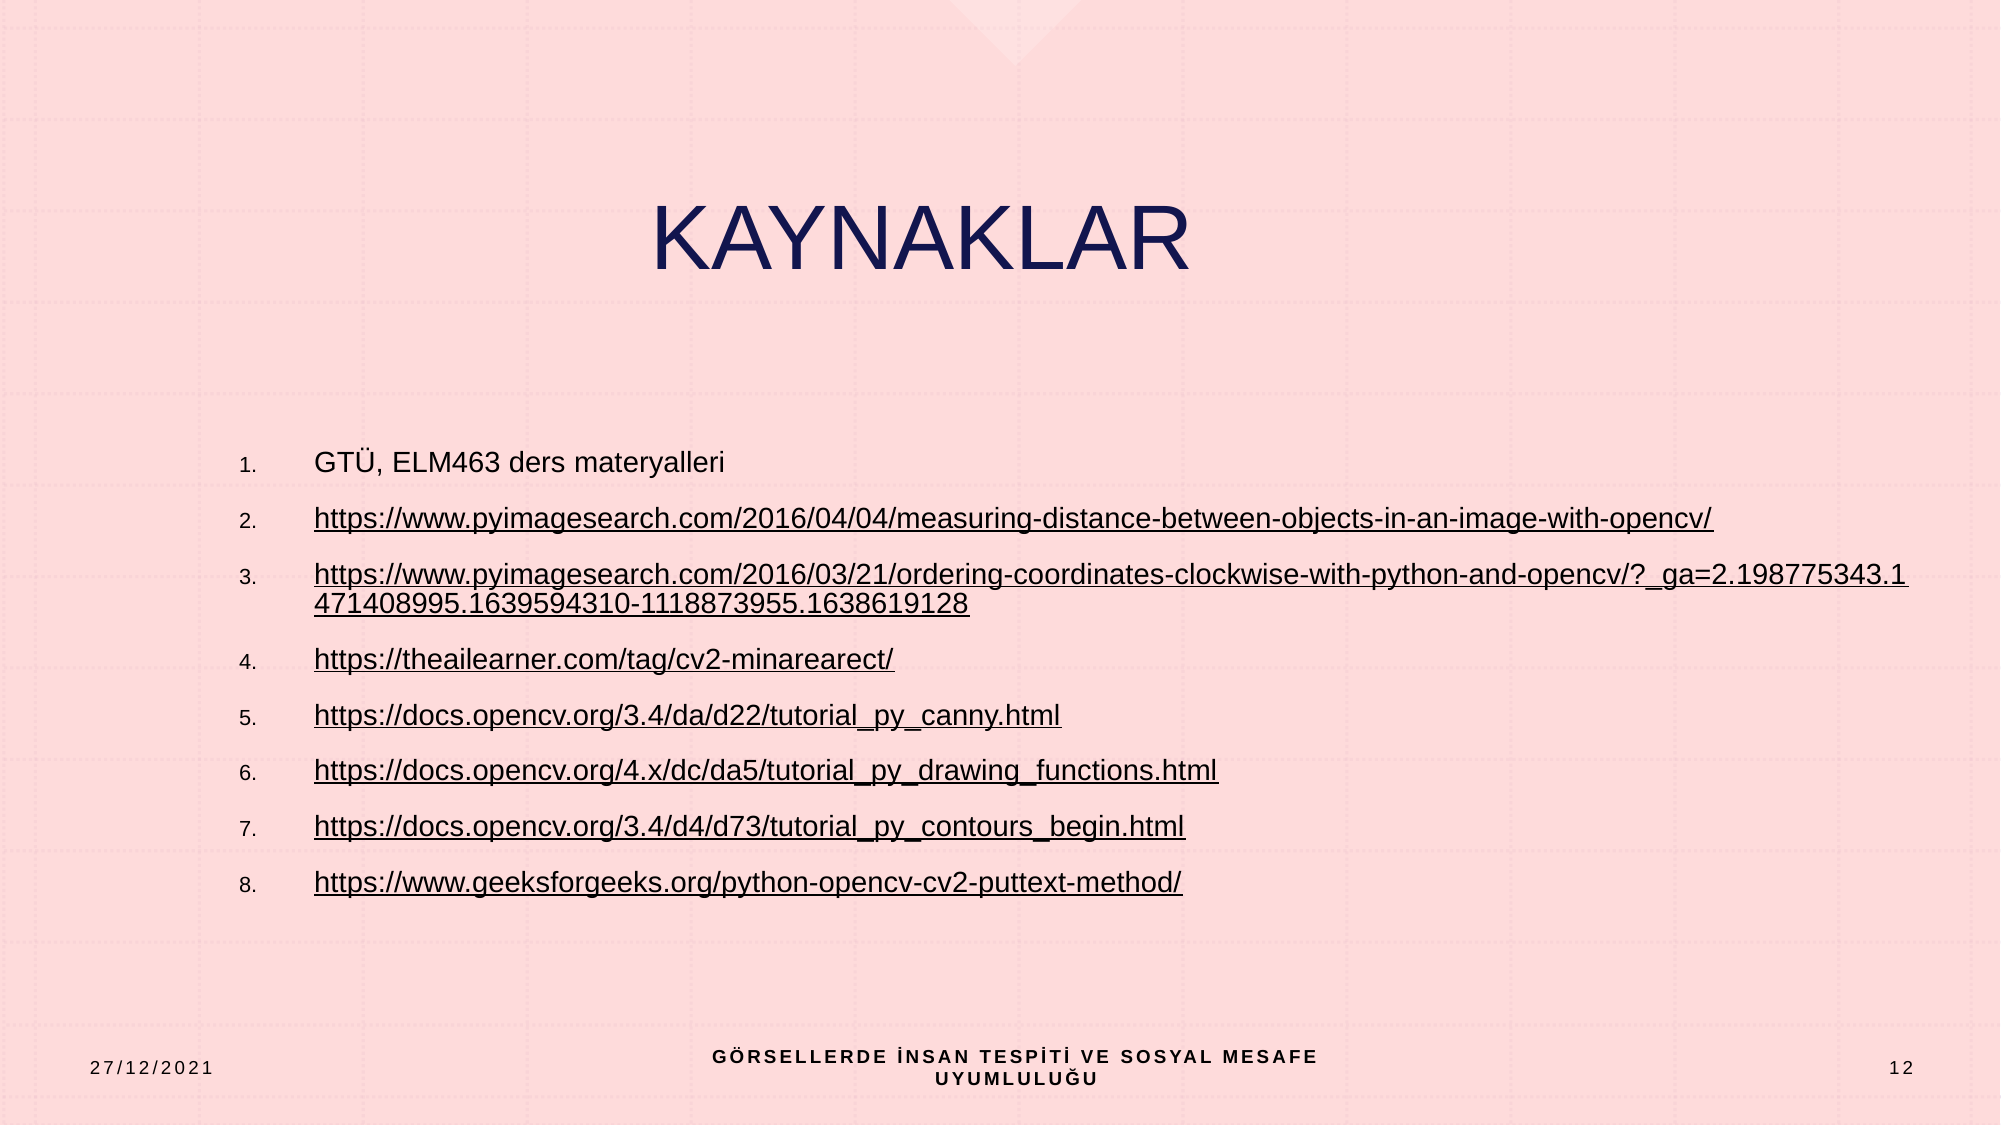

# KAYNAKLAR
GTÜ, ELM463 ders materyalleri
https://www.pyimagesearch.com/2016/04/04/measuring-distance-between-objects-in-an-image-with-opencv/
https://www.pyimagesearch.com/2016/03/21/ordering-coordinates-clockwise-with-python-and-opencv/?_ga=2.198775343.1471408995.1639594310-1118873955.1638619128
https://theailearner.com/tag/cv2-minarearect/
https://docs.opencv.org/3.4/da/d22/tutorial_py_canny.html
https://docs.opencv.org/4.x/dc/da5/tutorial_py_drawing_functions.html
https://docs.opencv.org/3.4/d4/d73/tutorial_py_contours_begin.html
https://www.geeksforgeeks.org/python-opencv-cv2-puttext-method/
27/12/2021
12
GÖRSELLERDE İNSAN TESPİTİ VE SOSYAL MESAFE UYUMLULUĞU